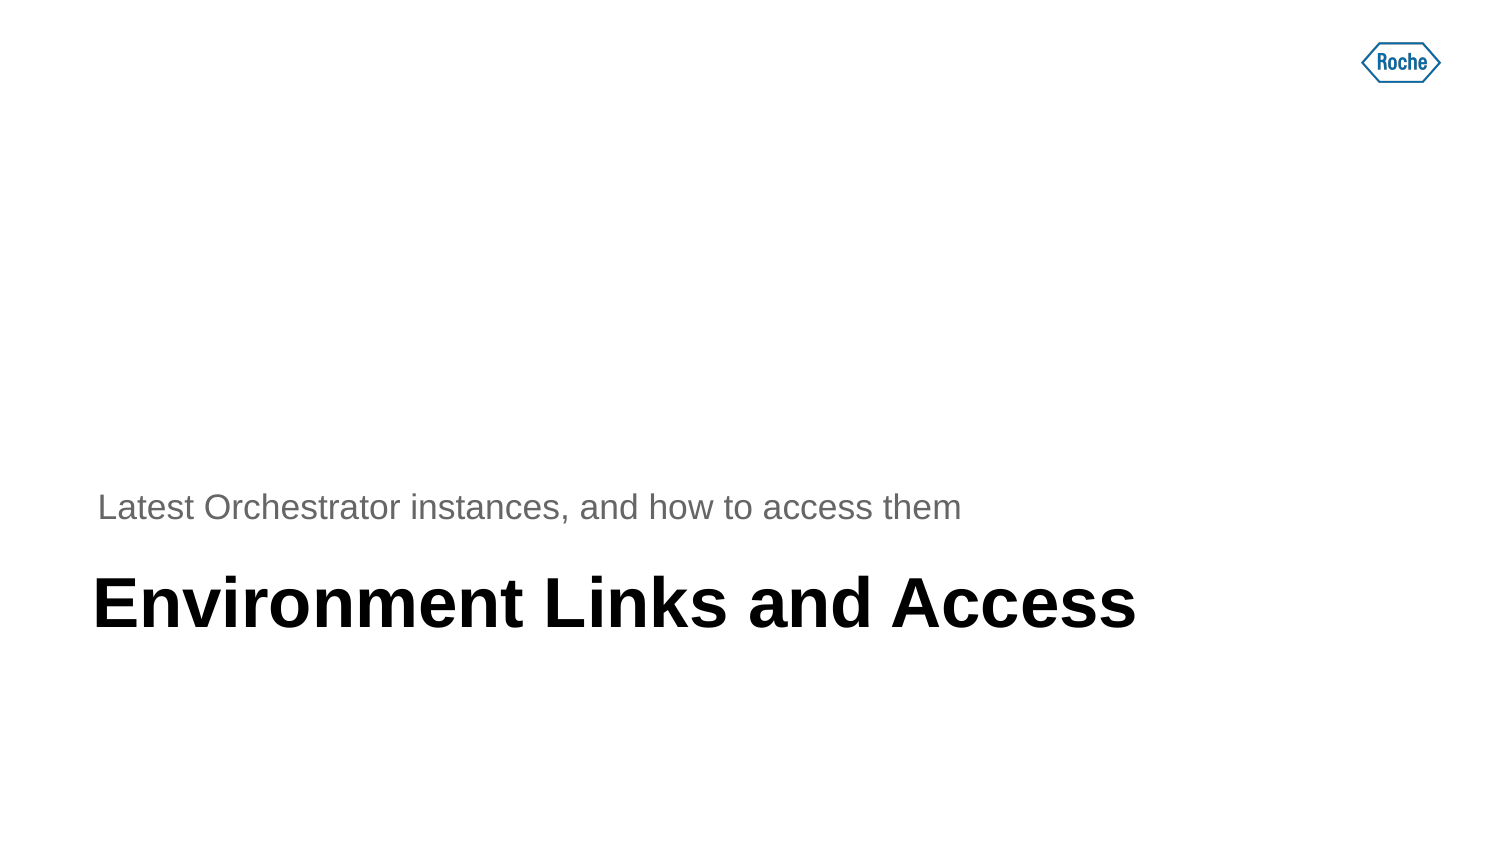

Latest Orchestrator instances, and how to access them
# Environment Links and Access